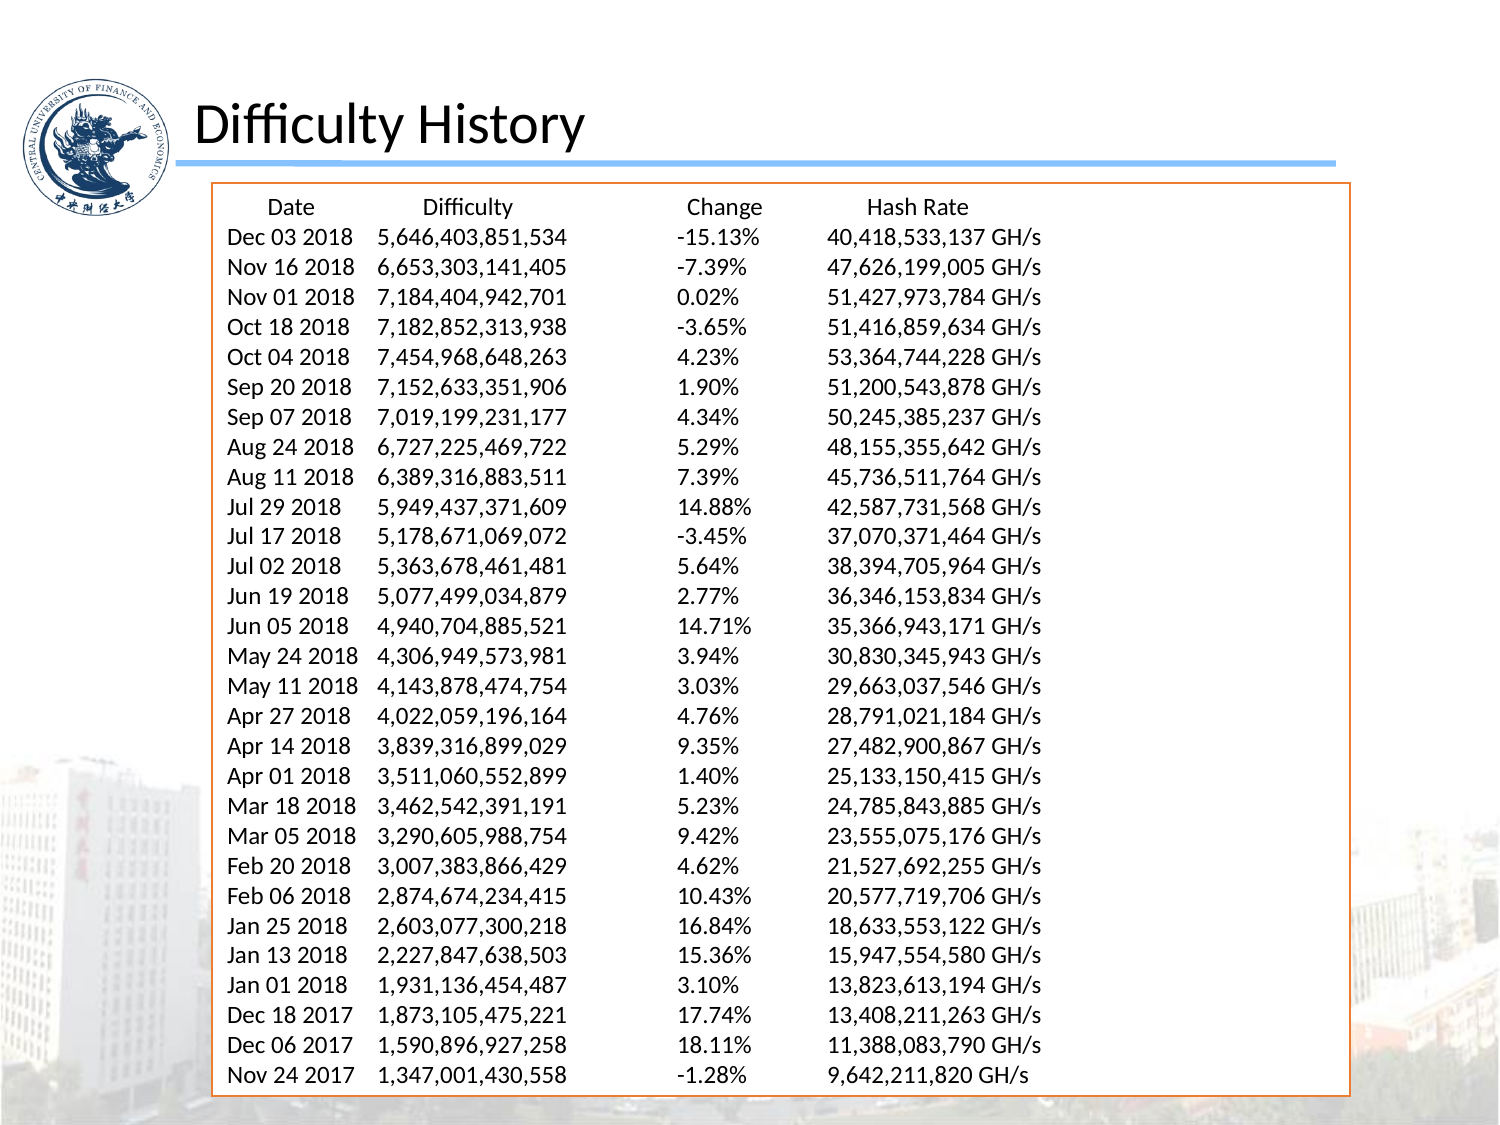

Difficulty History
       Date	        Difficulty	                            Change	       Hash Rate
Dec 03 2018	5,646,403,851,534	-15.13%	40,418,533,137 GH/s
Nov 16 2018	6,653,303,141,405	-7.39%	47,626,199,005 GH/s
Nov 01 2018	7,184,404,942,701	0.02%	51,427,973,784 GH/s
Oct 18 2018	7,182,852,313,938	-3.65%	51,416,859,634 GH/s
Oct 04 2018	7,454,968,648,263	4.23%	53,364,744,228 GH/s
Sep 20 2018	7,152,633,351,906	1.90%	51,200,543,878 GH/s
Sep 07 2018	7,019,199,231,177	4.34%	50,245,385,237 GH/s
Aug 24 2018	6,727,225,469,722	5.29%	48,155,355,642 GH/s
Aug 11 2018	6,389,316,883,511	7.39%	45,736,511,764 GH/s
Jul 29 2018	5,949,437,371,609	14.88%	42,587,731,568 GH/s
Jul 17 2018	5,178,671,069,072	-3.45%	37,070,371,464 GH/s
Jul 02 2018	5,363,678,461,481	5.64%	38,394,705,964 GH/s
Jun 19 2018	5,077,499,034,879	2.77%	36,346,153,834 GH/s
Jun 05 2018	4,940,704,885,521	14.71%	35,366,943,171 GH/s
May 24 2018	4,306,949,573,981	3.94%	30,830,345,943 GH/s
May 11 2018	4,143,878,474,754	3.03%	29,663,037,546 GH/s
Apr 27 2018	4,022,059,196,164	4.76%	28,791,021,184 GH/s
Apr 14 2018	3,839,316,899,029	9.35%	27,482,900,867 GH/s
Apr 01 2018	3,511,060,552,899	1.40%	25,133,150,415 GH/s
Mar 18 2018	3,462,542,391,191	5.23%	24,785,843,885 GH/s
Mar 05 2018	3,290,605,988,754	9.42%	23,555,075,176 GH/s
Feb 20 2018	3,007,383,866,429	4.62%	21,527,692,255 GH/s
Feb 06 2018	2,874,674,234,415	10.43%	20,577,719,706 GH/s
Jan 25 2018	2,603,077,300,218	16.84%	18,633,553,122 GH/s
Jan 13 2018	2,227,847,638,503	15.36%	15,947,554,580 GH/s
Jan 01 2018	1,931,136,454,487	3.10%	13,823,613,194 GH/s
Dec 18 2017	1,873,105,475,221	17.74%	13,408,211,263 GH/s
Dec 06 2017	1,590,896,927,258	18.11%	11,388,083,790 GH/s
Nov 24 2017	1,347,001,430,558	-1.28%	9,642,211,820 GH/s